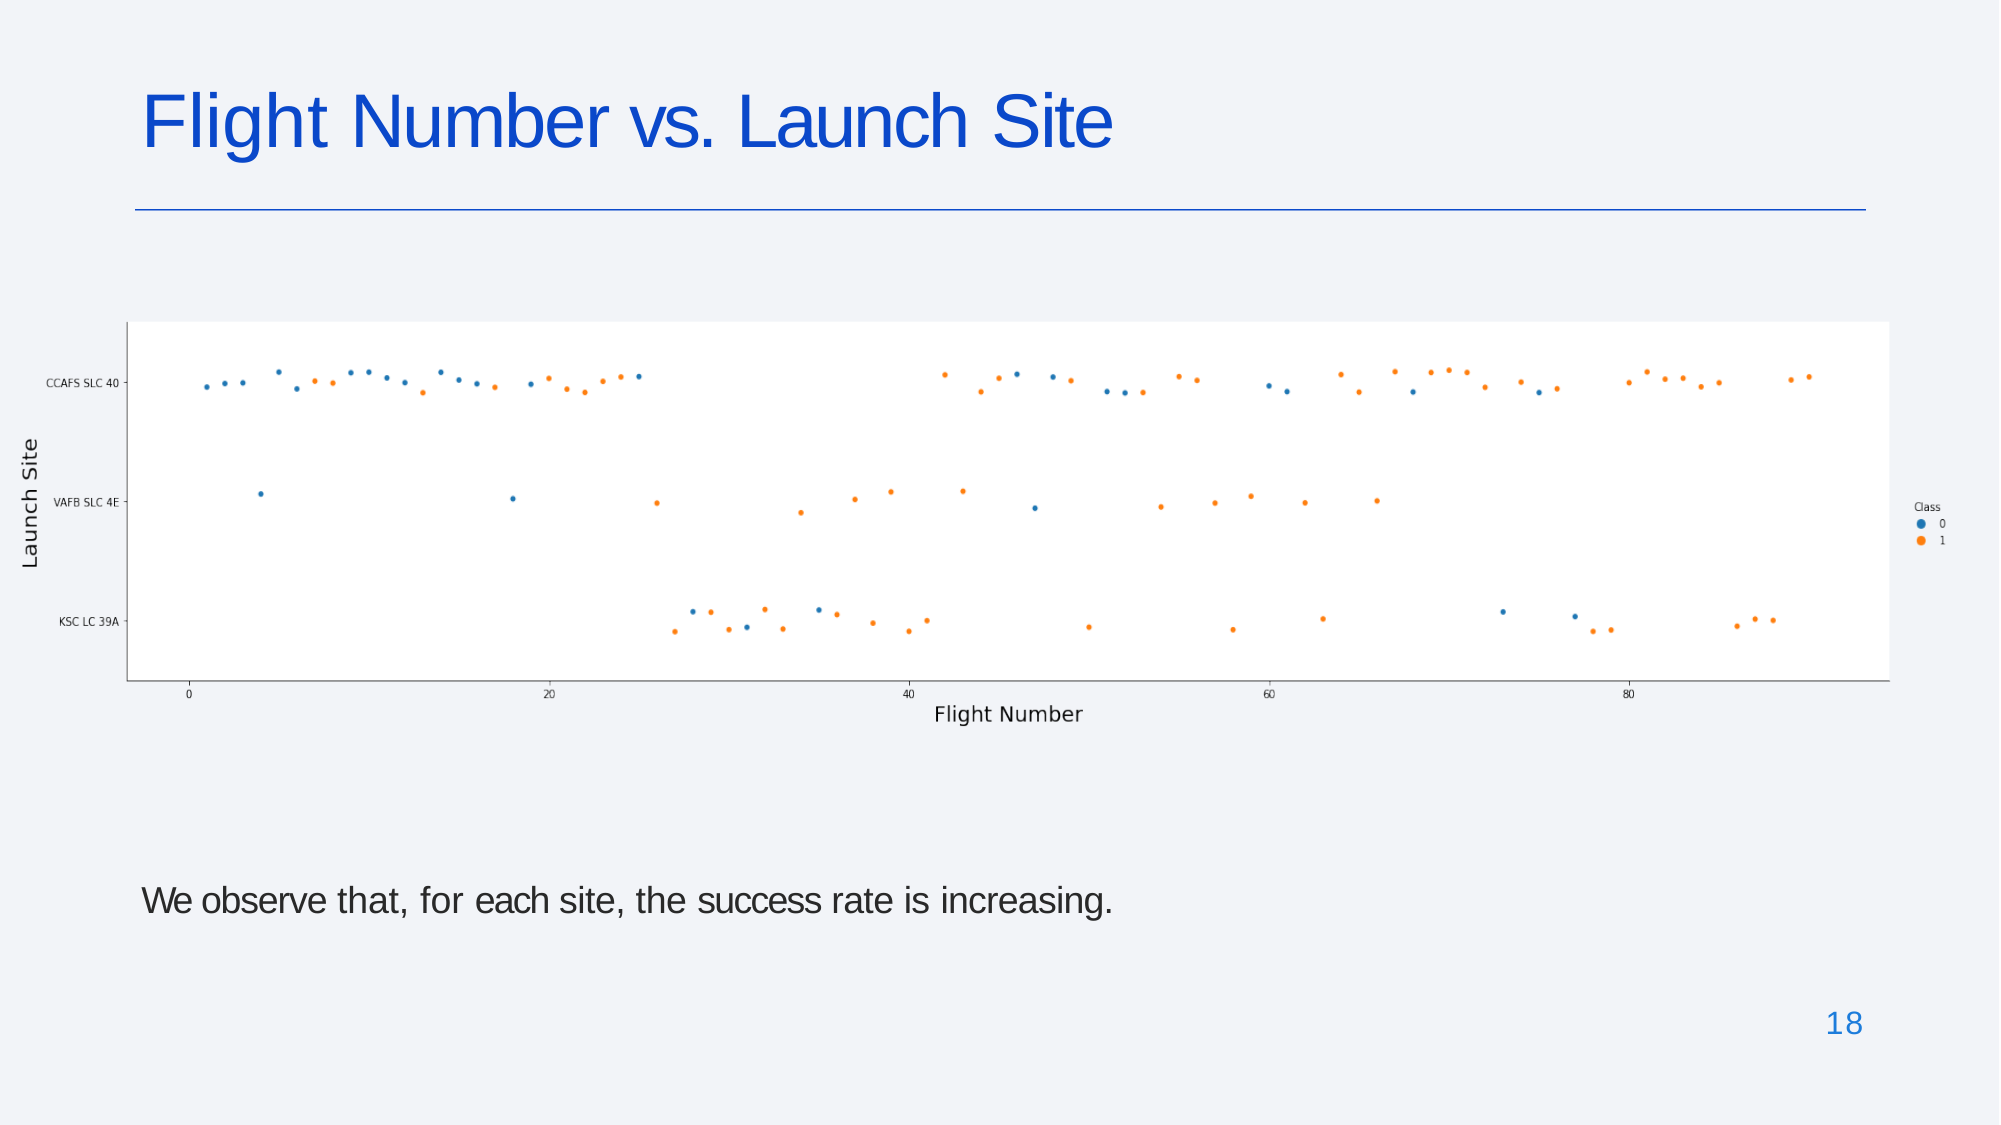

# Flight Number vs. Launch Site

We observe that, for each site, the success rate is increasing.
18